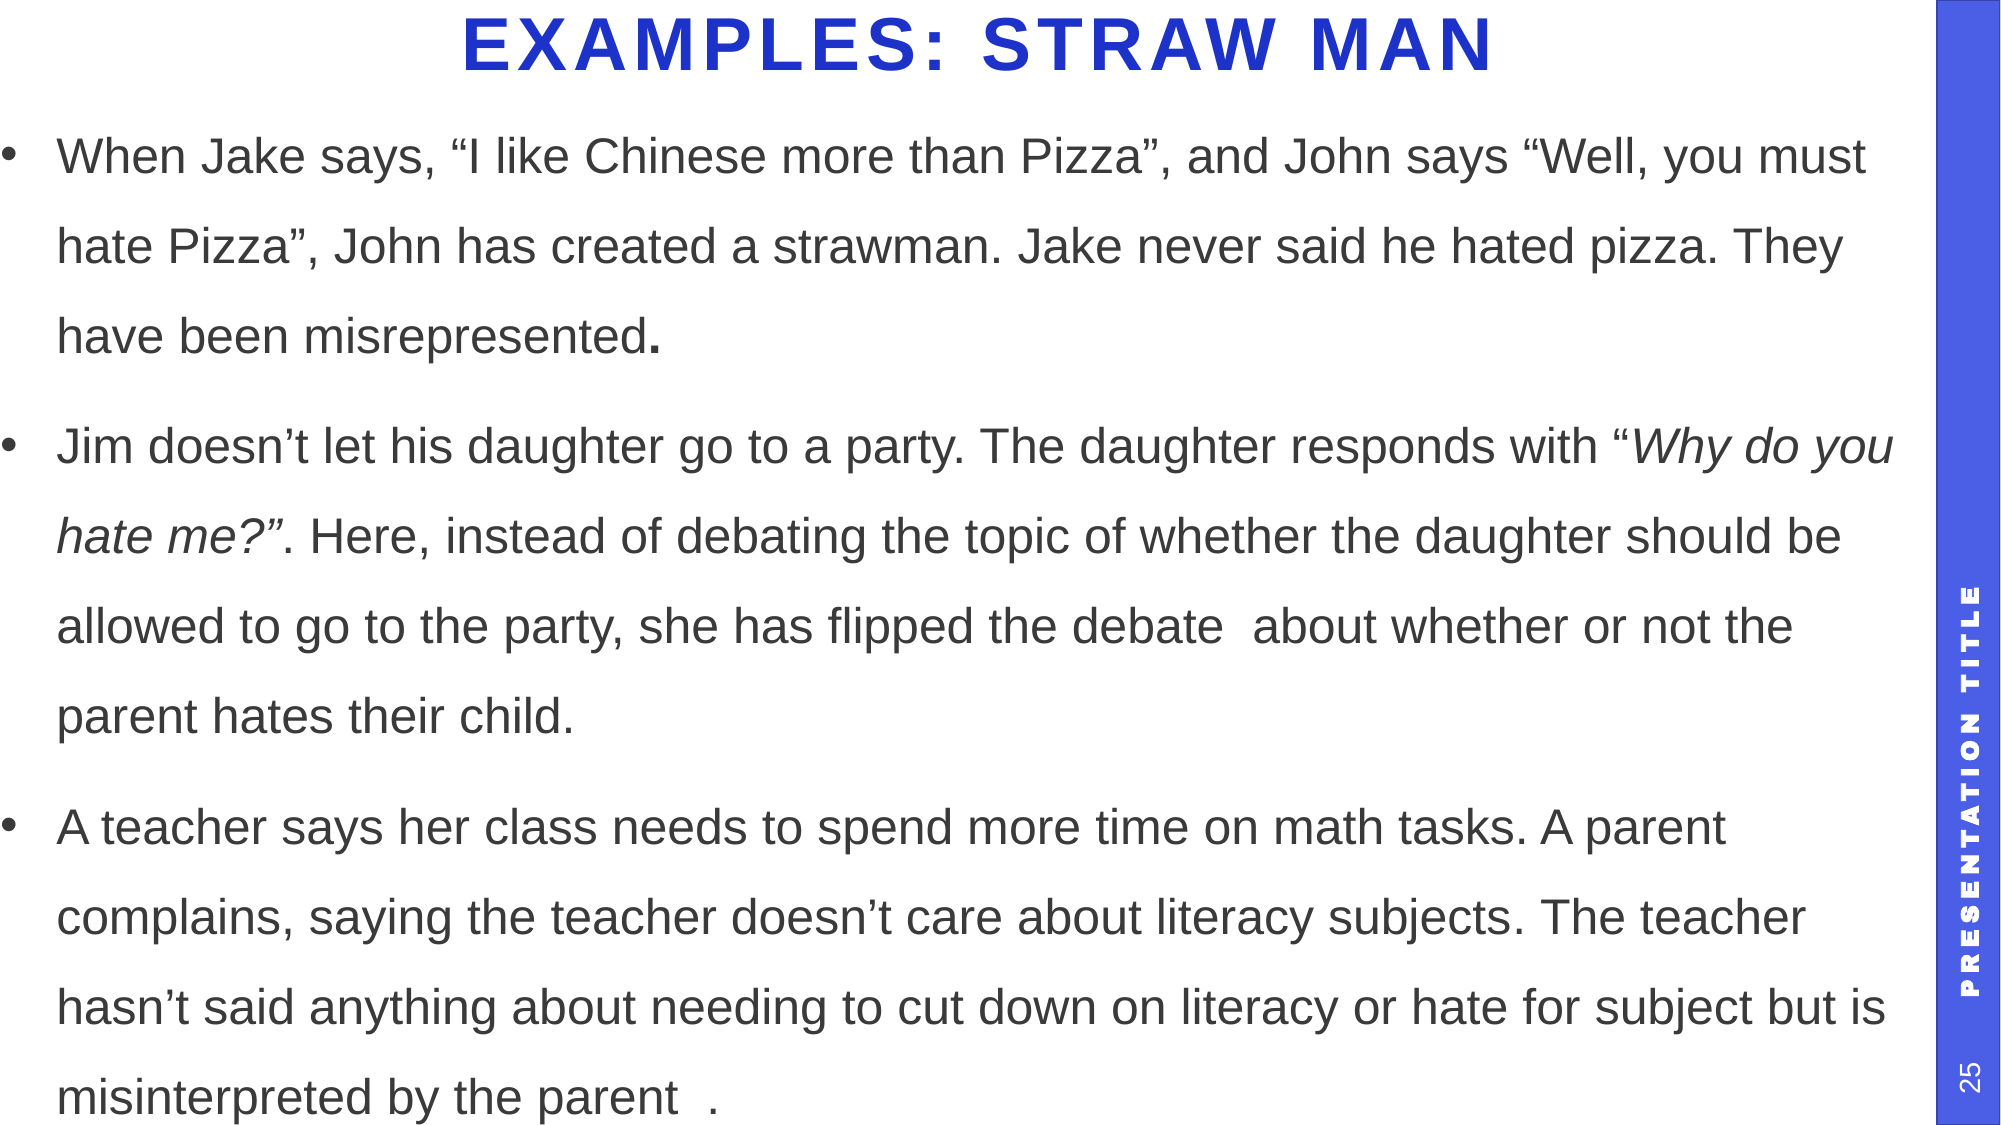

# Examples: Straw Man
When Jake says, “I like Chinese more than Pizza”, and John says “Well, you must hate Pizza”, John has created a strawman. Jake never said he hated pizza. They have been misrepresented.
Jim doesn’t let his daughter go to a party. The daughter responds with “Why do you hate me?”. Here, instead of debating the topic of whether the daughter should be allowed to go to the party, she has flipped the debate  about whether or not the parent hates their child.
A teacher says her class needs to spend more time on math tasks. A parent complains, saying the teacher doesn’t care about literacy subjects. The teacher hasn’t said anything about needing to cut down on literacy or hate for subject but is misinterpreted by the parent  .
Presentation Title
25